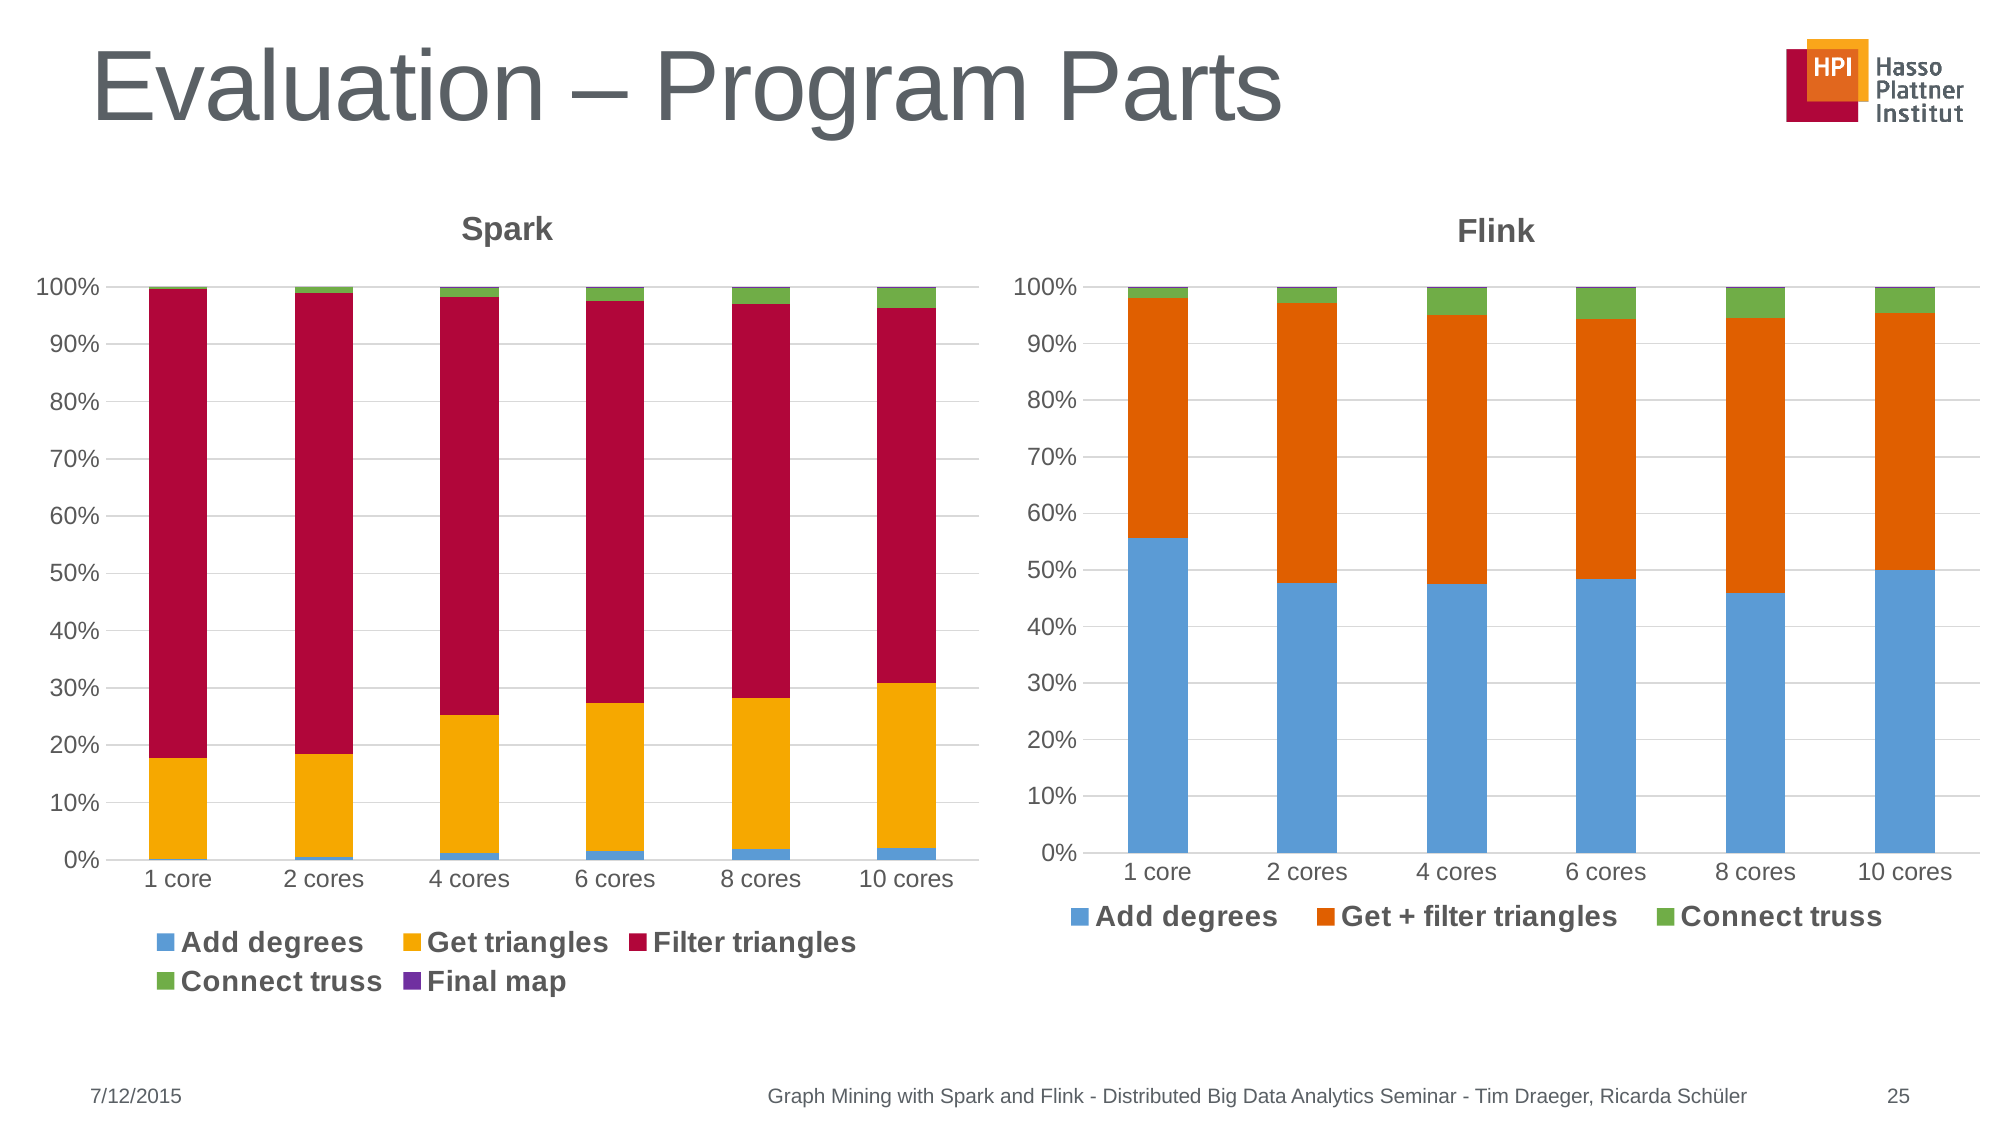

# Evaluation – Program Parts

### Chart: Spark

| Category | Add degrees | Get triangles | Filter triangles | Connect truss | Final map |
|---|---|---|---|---|---|
| 1 core | 0.0021030356449858977 | 0.1757288452911202 | 0.8180112917879507 | 0.004117974200654449 | 3.885307528867609e-05 |
| 2 cores | 0.005171577457046781 | 0.17893679900926462 | 0.8050973380008564 | 0.010701212468286722 | 9.307306454562277e-05 |
| 4 cores | 0.011156915485077685 | 0.2413063376242746 | 0.7295513122133813 | 0.01779815955372338 | 0.00018727512354305807 |
| 6 cores | 0.01548289302728454 | 0.2584070007387971 | 0.7019781927495988 | 0.02388670929610476 | 0.00024520418821491355 |
| 8 cores | 0.018255240396156138 | 0.26347558095415086 | 0.6884451878179663 | 0.029491021441680018 | 0.0003329693900465382 |
| 10 cores | 0.020931700767377135 | 0.2869350263646953 | 0.6561030045971492 | 0.035674589413218806 | 0.0003556788575595095 |

### Chart: Flink

| Category | Add degrees | Get + filter triangles | Connect truss | Final map |
|---|---|---|---|---|
| 1 core | 0.5561440677966102 | 0.42372881355932207 | 0.019862288135593223 | 0.00026483050847457627 |
| 2 cores | 0.47688921496698455 | 0.49523110785033014 | 0.02751283932501834 | 0.0003668378576669112 |
| 4 cores | 0.4750982961992136 | 0.4750982961992136 | 0.0491480996068152 | 0.000655307994757536 |
| 6 cores | 0.4834254143646409 | 0.46040515653775327 | 0.055248618784530384 | 0.0009208103130755065 |
| 8 cores | 0.45896328293736505 | 0.4859611231101512 | 0.05399568034557235 | 0.0010799136069114472 |
| 10 cores | 0.49954586739327883 | 0.45413260672116257 | 0.045413260672116255 | 0.0009082652134423252 |
7/12/2015
Graph Mining with Spark and Flink - Distributed Big Data Analytics Seminar - Tim Draeger, Ricarda Schüler
25